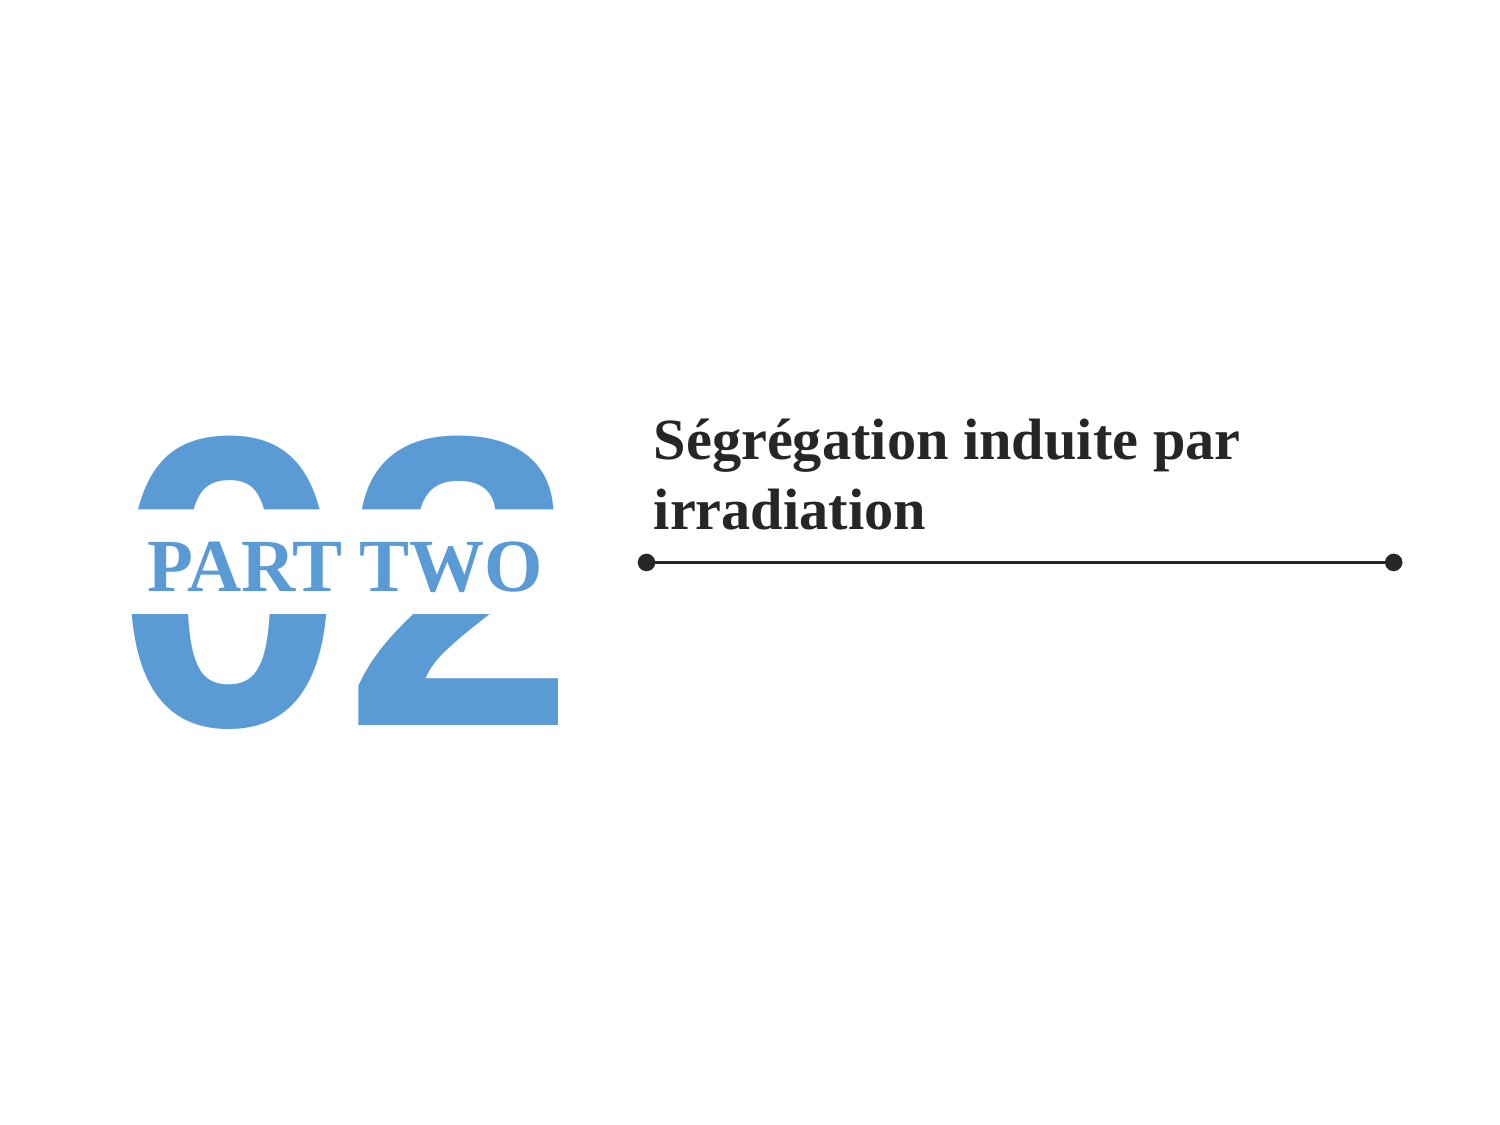

02
Ségrégation induite par irradiation
PART TWO